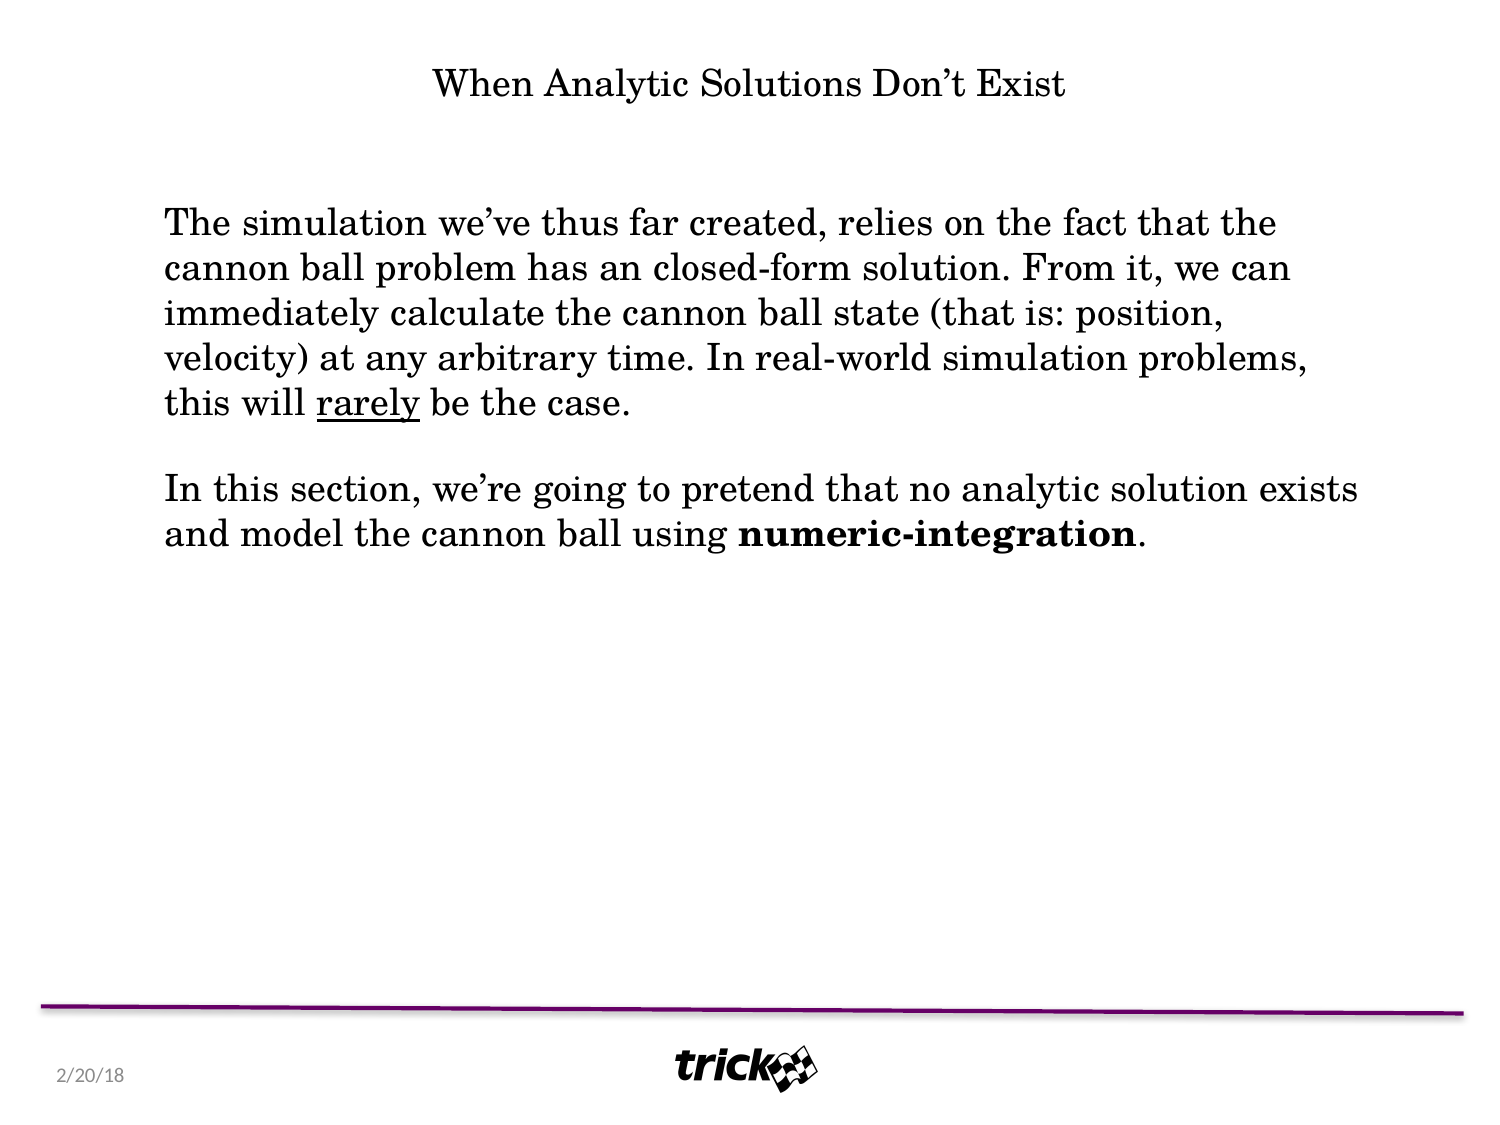

When Analytic Solutions Don’t Exist
The simulation we’ve thus far created, relies on the fact that the cannon ball problem has an closed-form solution. From it, we can immediately calculate the cannon ball state (that is: position, velocity) at any arbitrary time. In real-world simulation problems, this will rarely be the case.
In this section, we’re going to pretend that no analytic solution exists and model the cannon ball using numeric-integration.